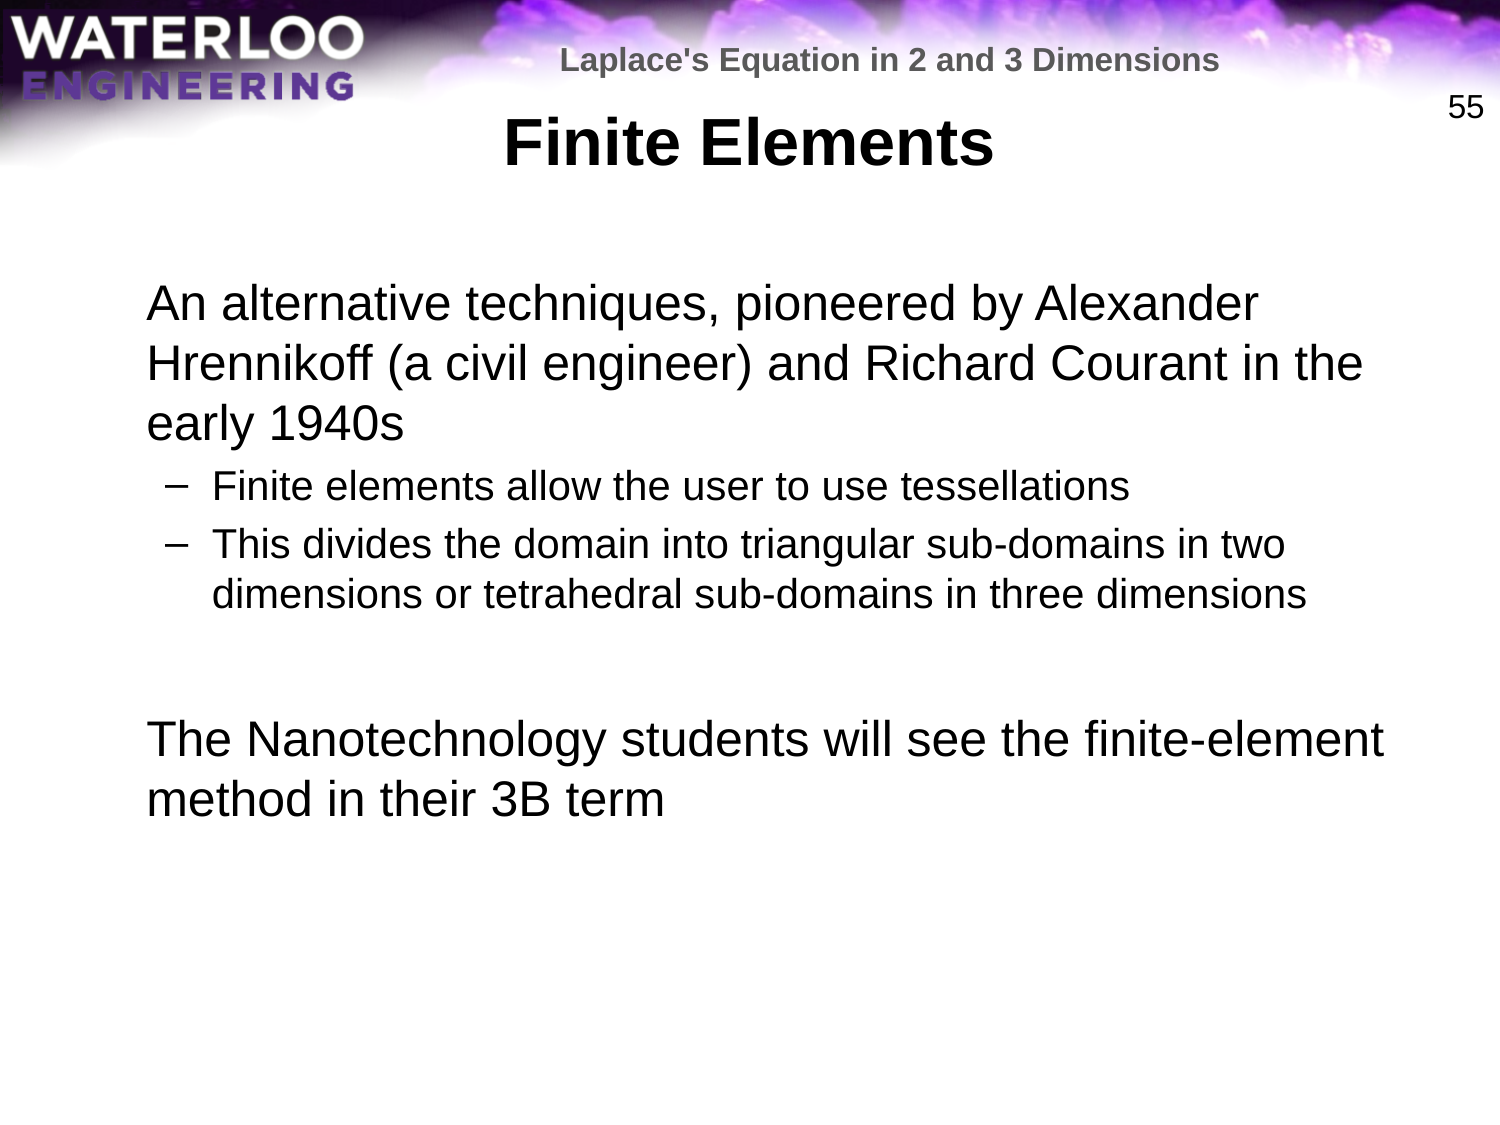

Laplace's Equation in 2 and 3 Dimensions
# Finite Elements
55
	An alternative techniques, pioneered by Alexander Hrennikoff (a civil engineer) and Richard Courant in the early 1940s
Finite elements allow the user to use tessellations
This divides the domain into triangular sub-domains in two dimensions or tetrahedral sub-domains in three dimensions

	The Nanotechnology students will see the finite-element method in their 3B term